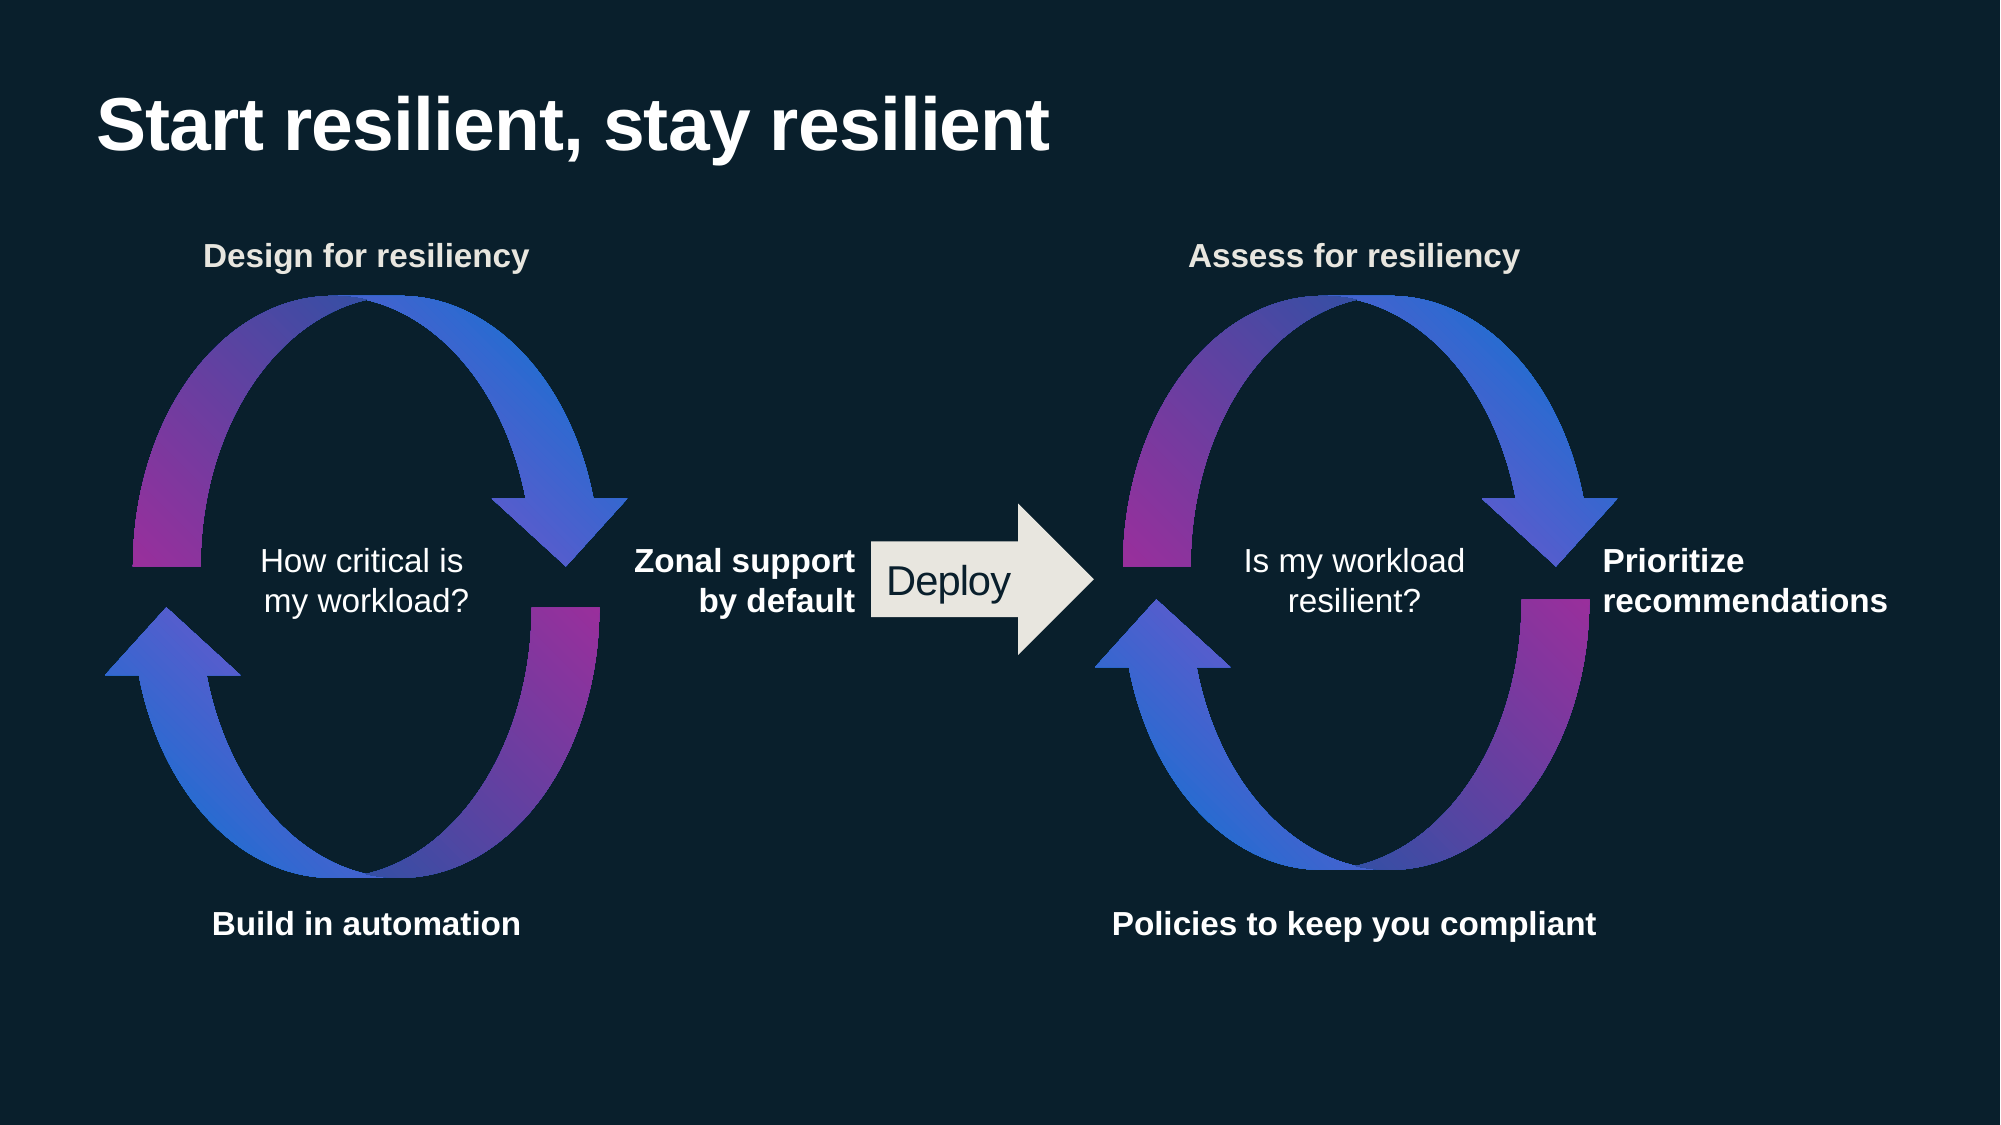

Start resilient, stay resilient
Design for resiliency
Assess for resiliency

Deploy
Zonal support
by default
How critical is
my workload?
Is my workload resilient?
Prioritize
recommendations

Build in automation
Policies to keep you compliant